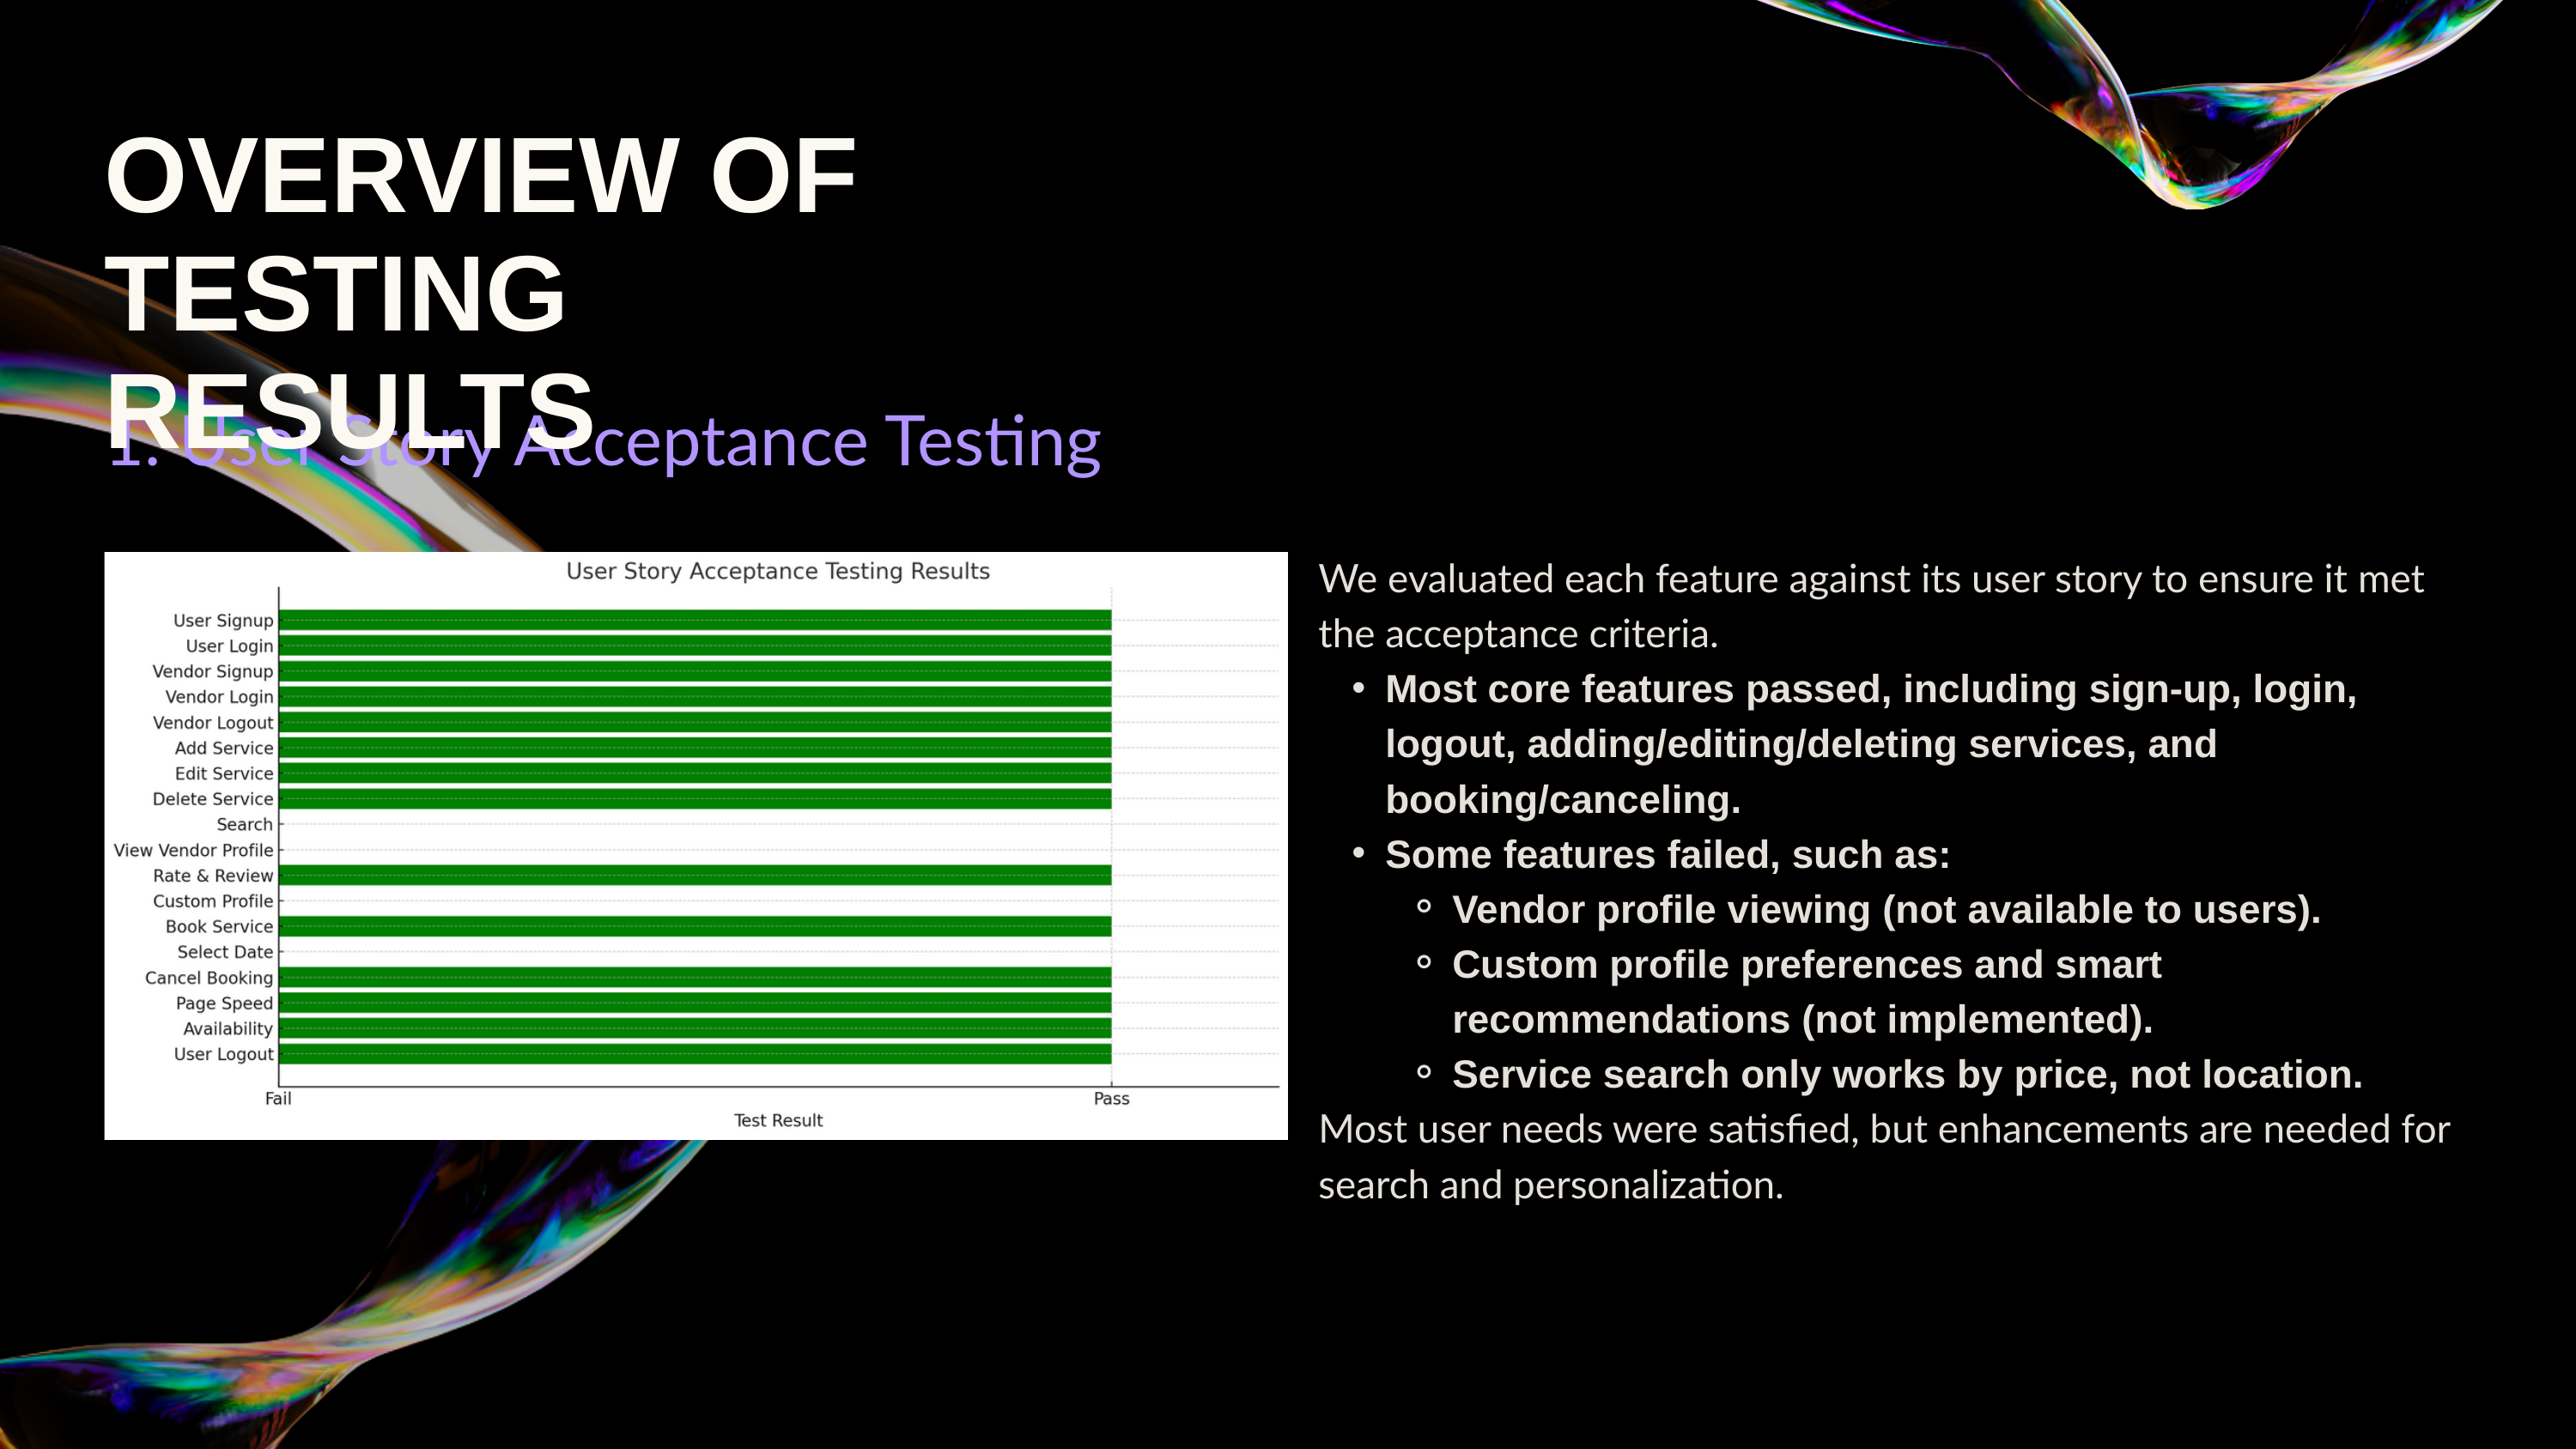

OVERVIEW OF TESTING RESULTS

1. User Story Acceptance Testing
We evaluated each feature against its user story to ensure it met the acceptance criteria.
Most core features passed, including sign-up, login, logout, adding/editing/deleting services, and booking/canceling.
Some features failed, such as:
Vendor profile viewing (not available to users).
Custom profile preferences and smart recommendations (not implemented).
Service search only works by price, not location.
Most user needs were satisfied, but enhancements are needed for search and personalization.